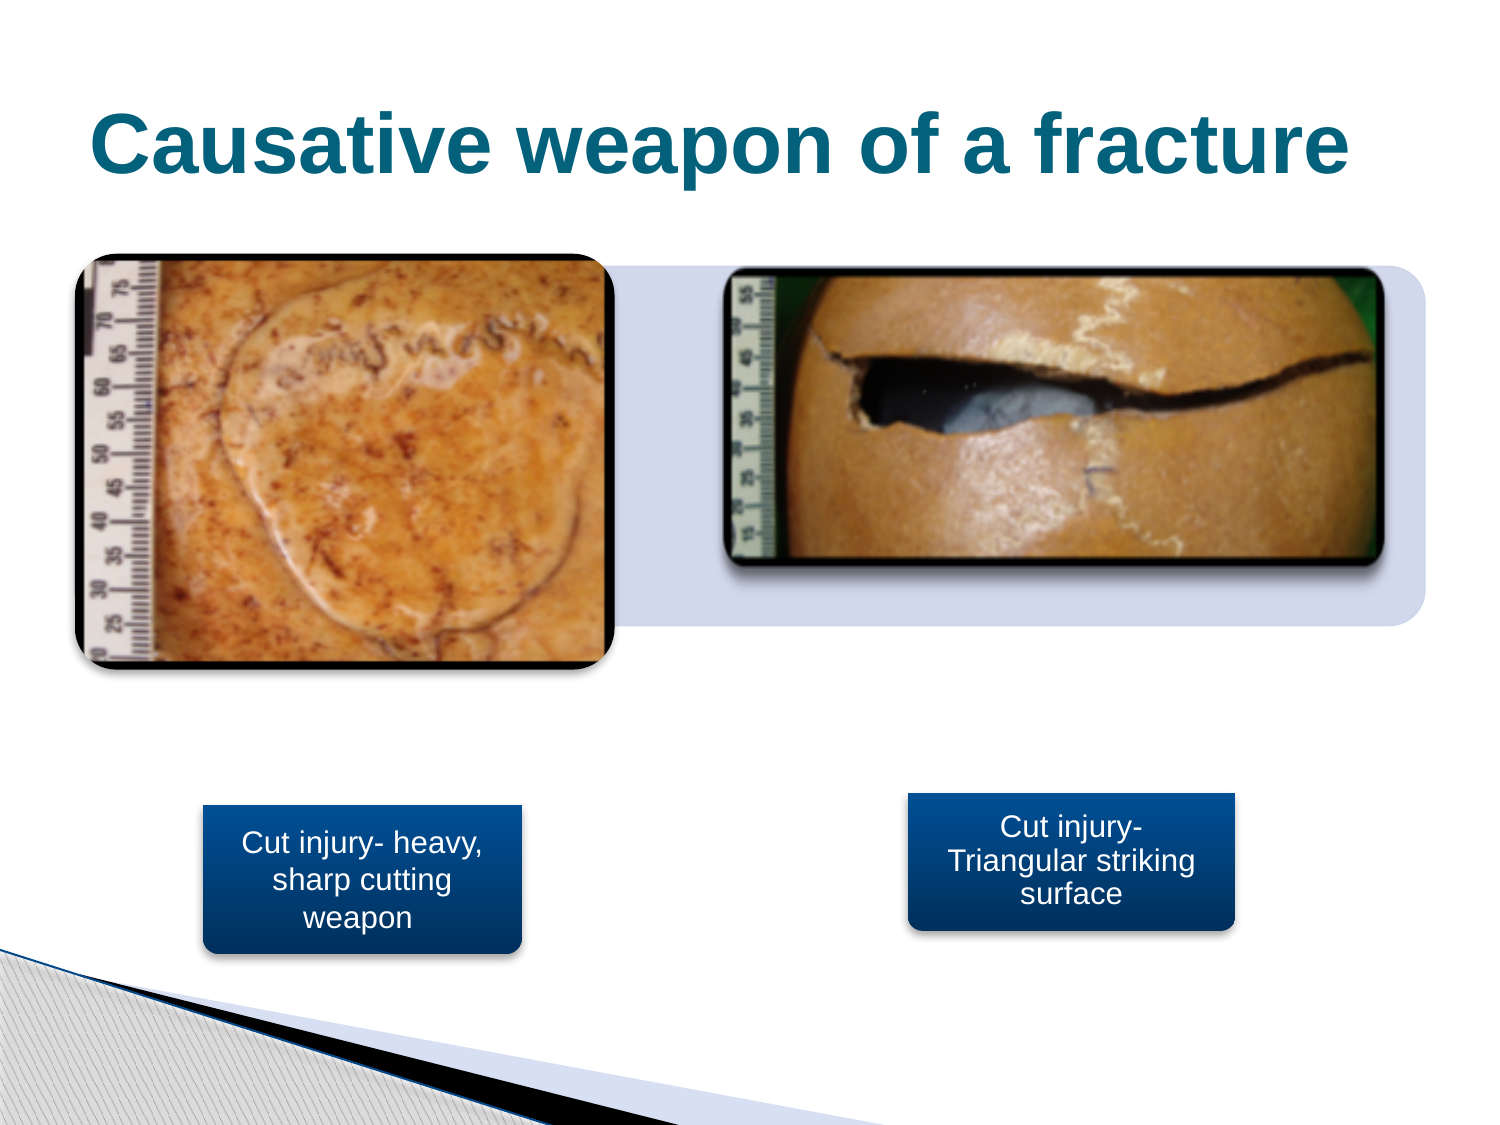

# Causative weapon of a fracture

Cut injury- heavy, sharp cutting weapon
Cut injury- Triangular striking surface